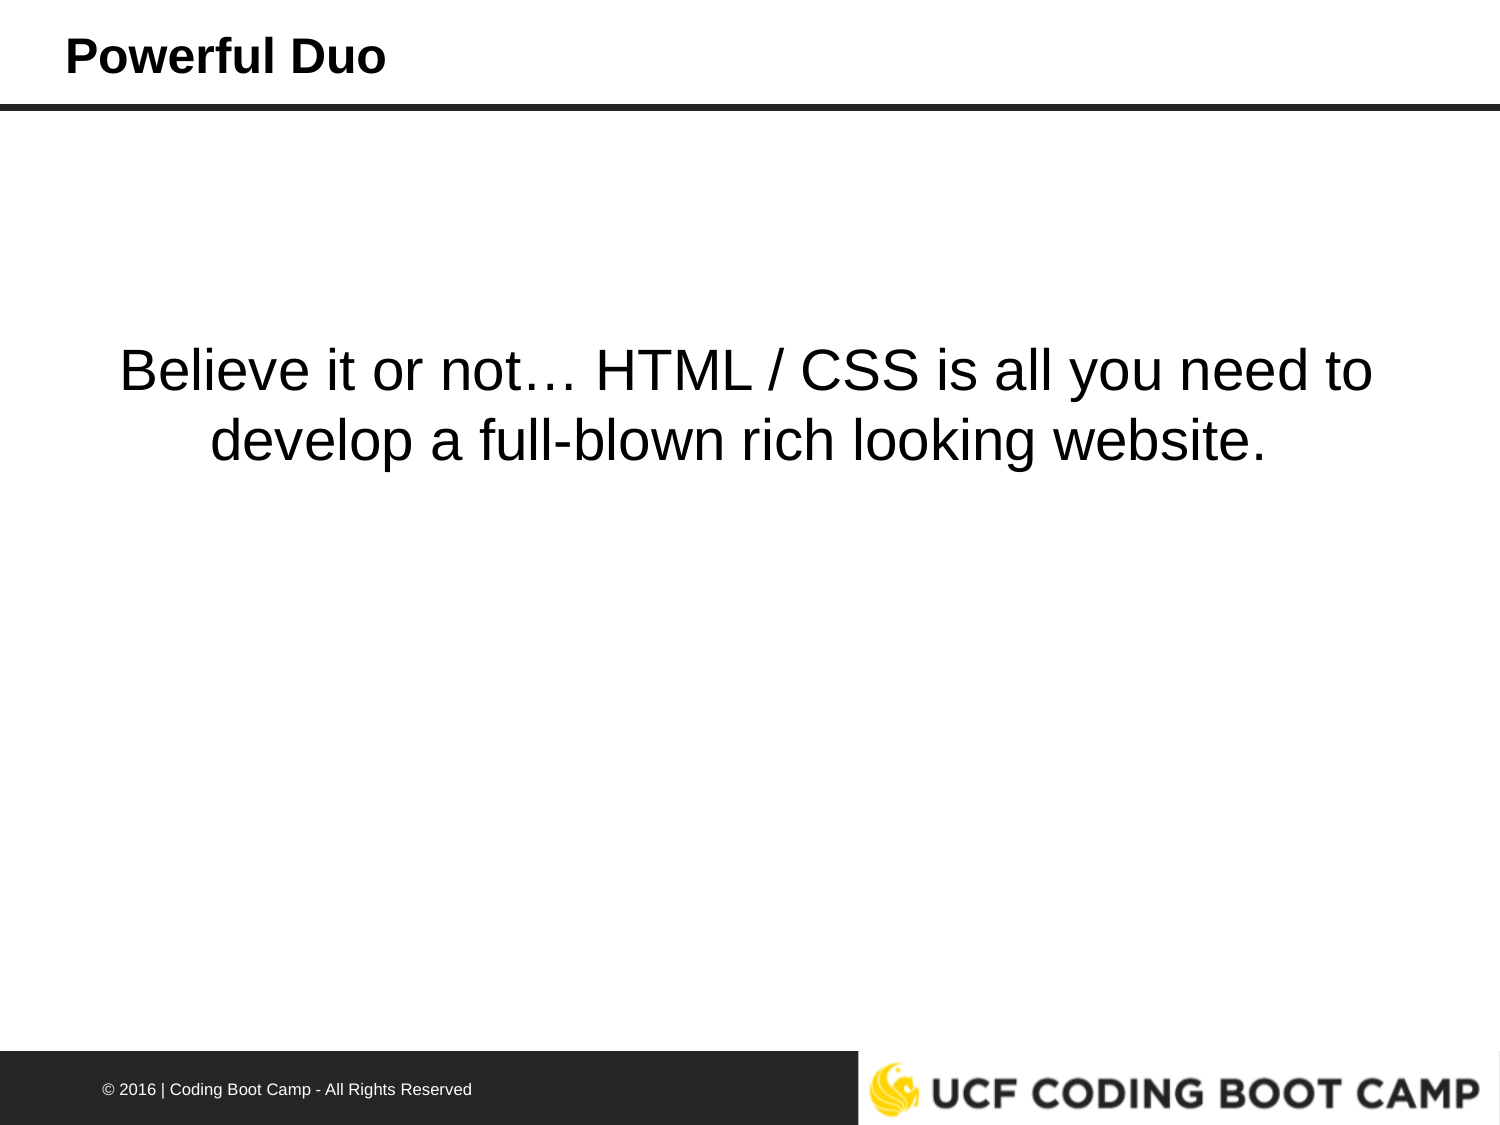

# Powerful Duo
Believe it or not… HTML / CSS is all you need to develop a full-blown rich looking website.